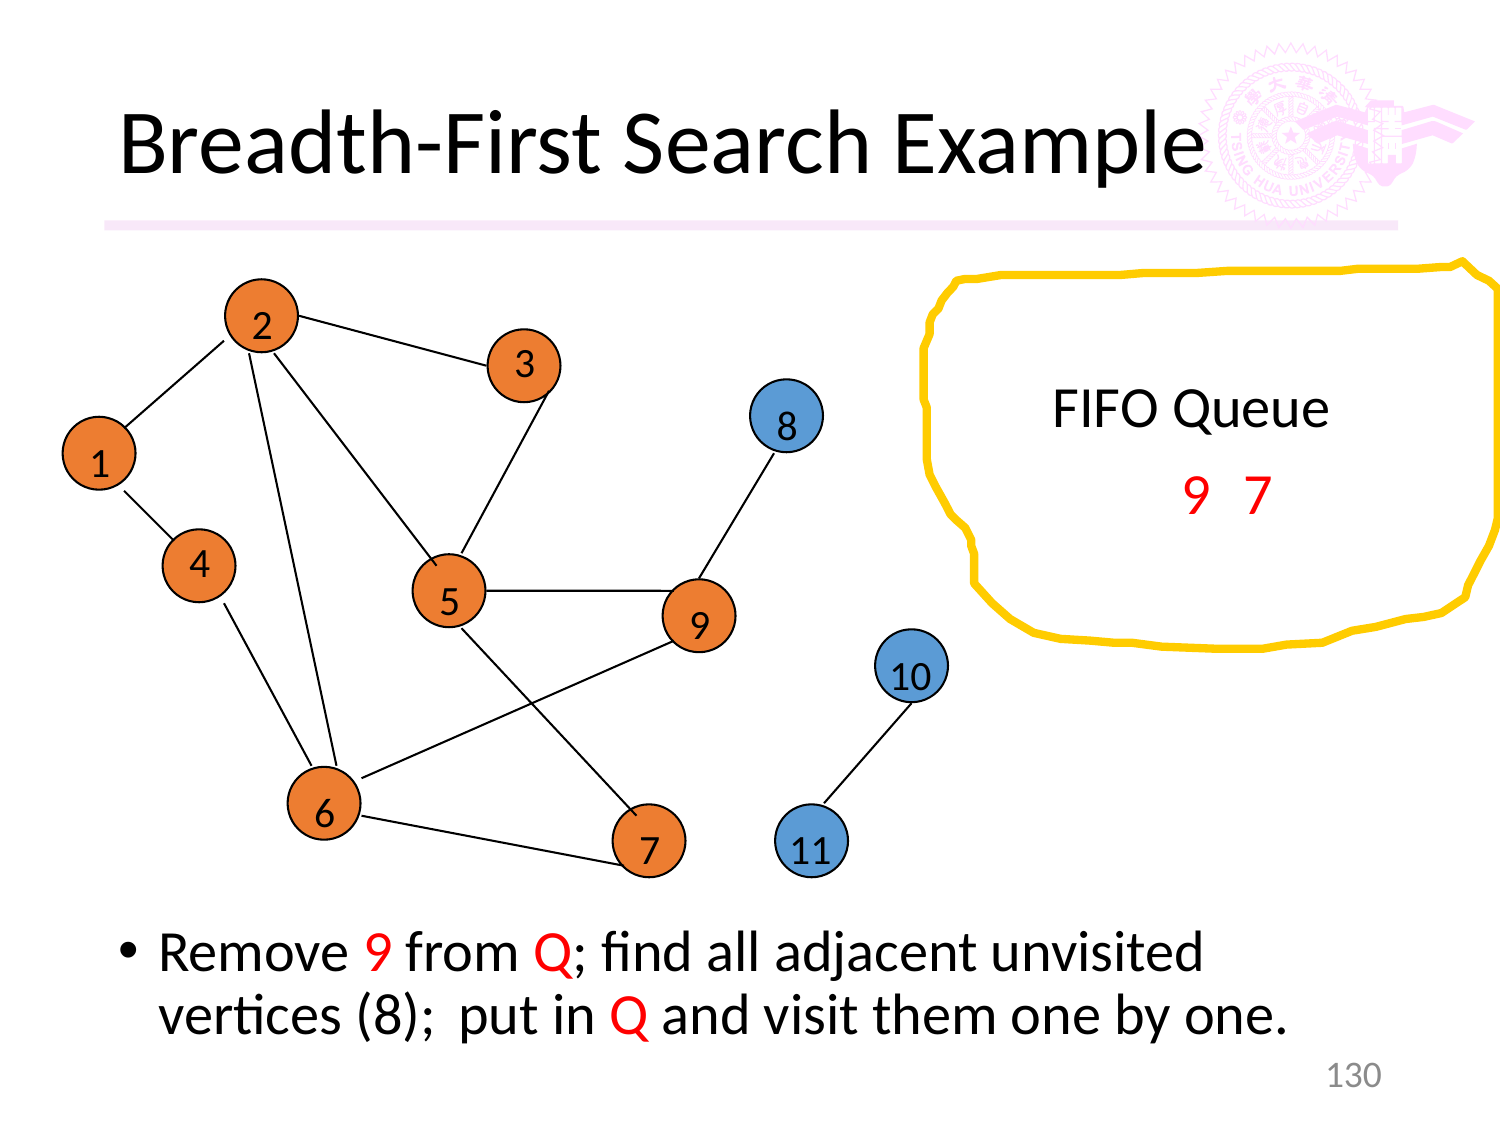

# Breadth-First Search Example

FIFO Queue

2

3

8

1

4

5

9

10

6

7
11
7
9
Remove 9 from Q; find all adjacent unvisited vertices (8);	put in Q and visit them one by one.
130